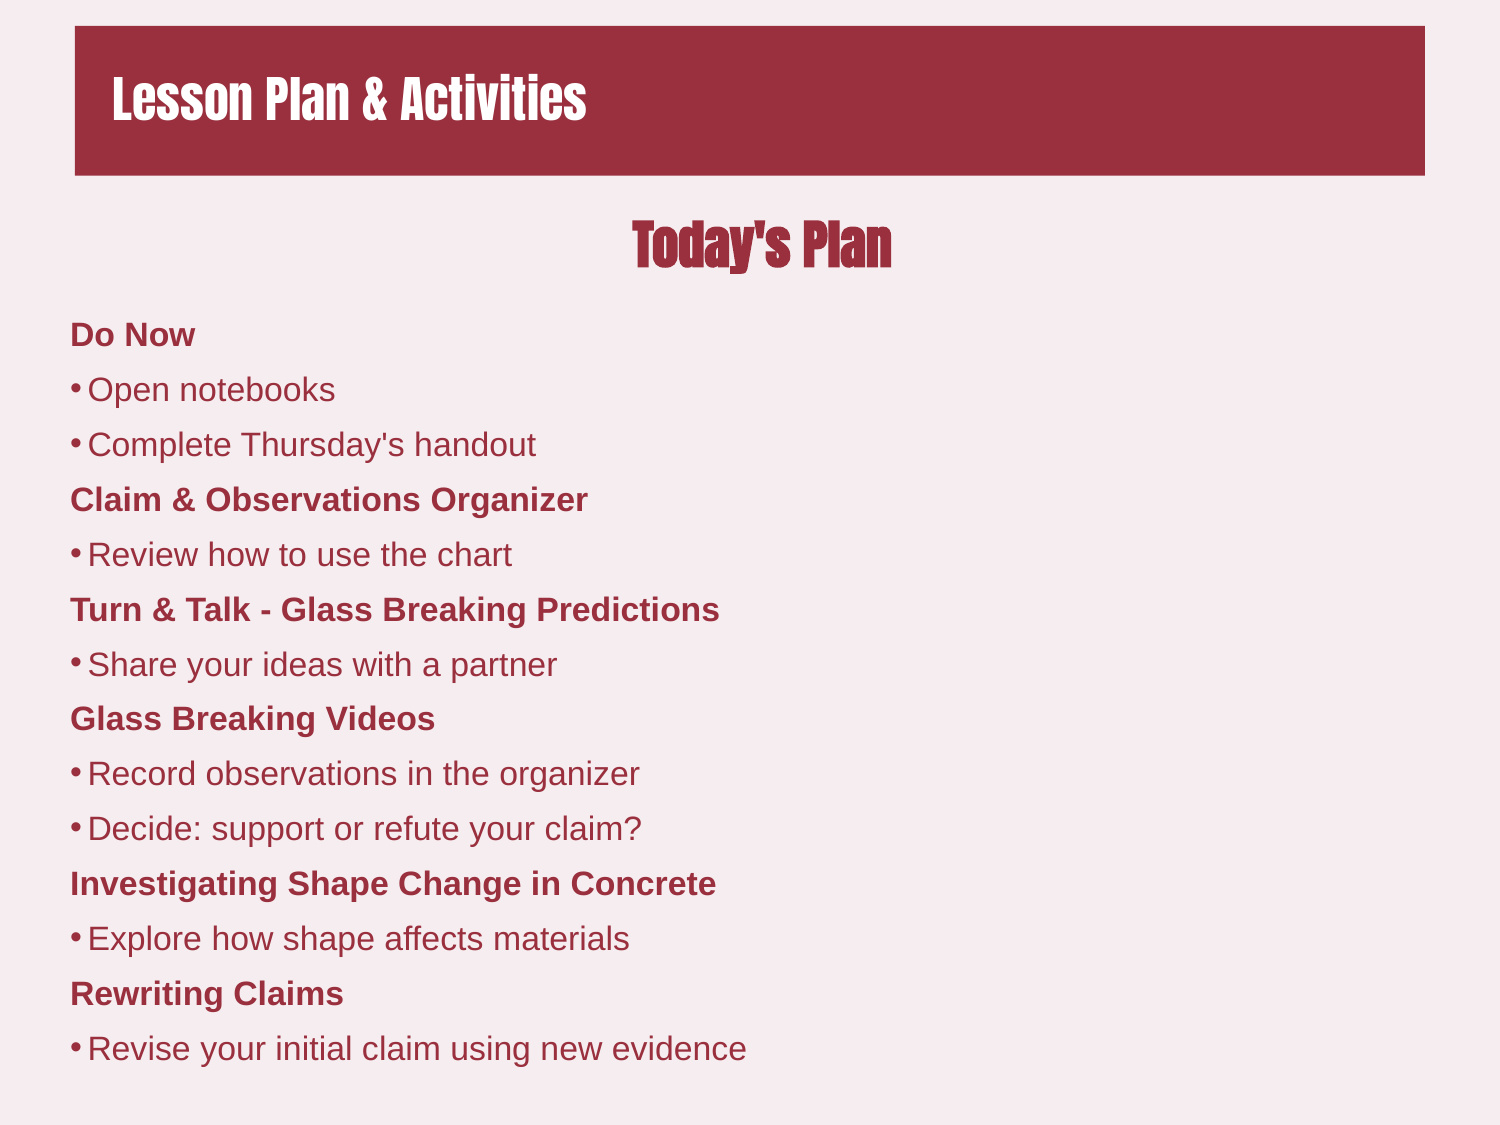

Lesson Plan & Activities
Today's Plan
Do Now
Open notebooks
Complete Thursday's handout
Claim & Observations Organizer
Review how to use the chart
Turn & Talk - Glass Breaking Predictions
Share your ideas with a partner
Glass Breaking Videos
Record observations in the organizer
Decide: support or refute your claim?
Investigating Shape Change in Concrete
Explore how shape affects materials
Rewriting Claims
Revise your initial claim using new evidence